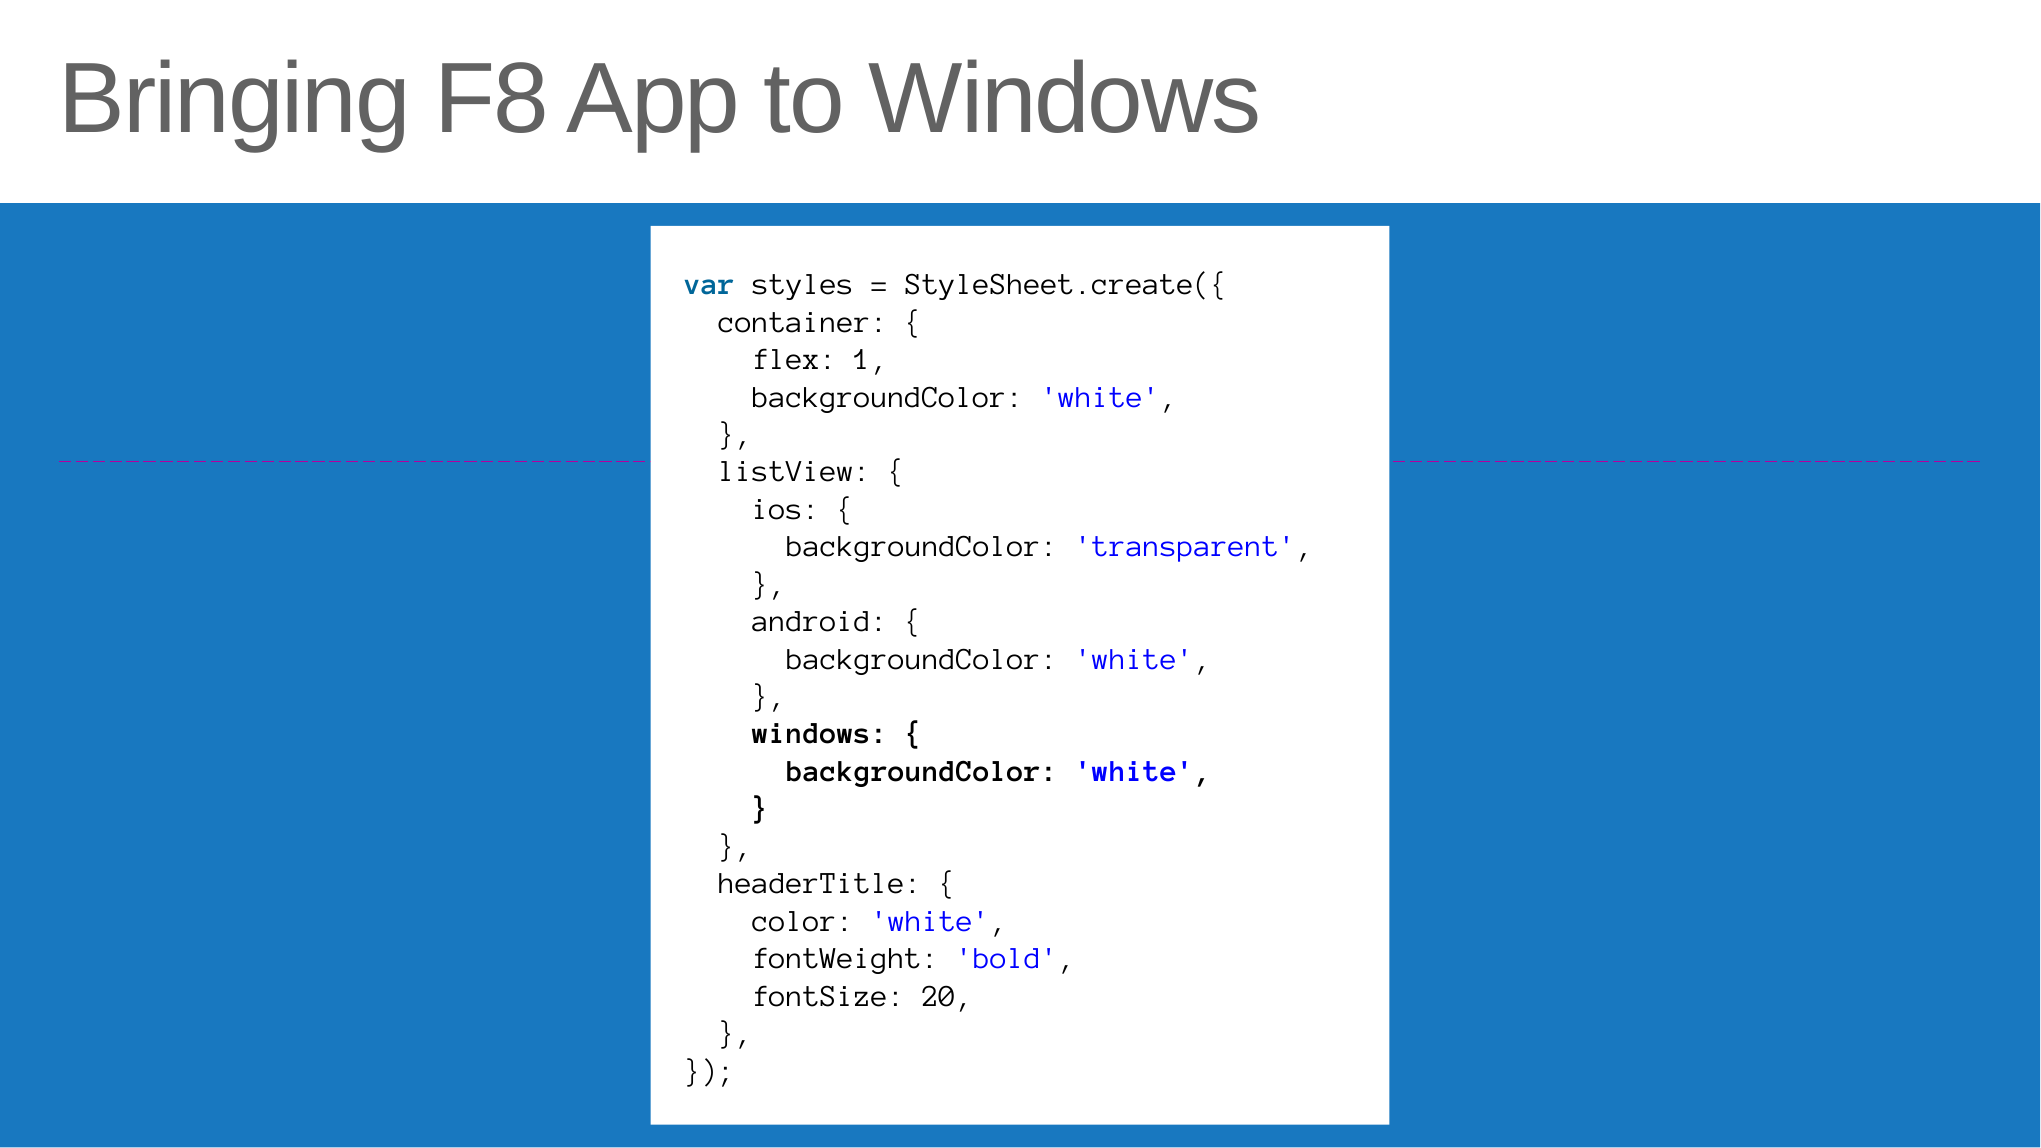

Bringing F8 App to Windows

  var styles = StyleSheet.create({
    container: {
      flex: 1,
      backgroundColor: 'white',
    },
    listView: {
      ios: {
        backgroundColor: 'transparent',
      },
      android: {
        backgroundColor: 'white',
      },
      windows: {
        backgroundColor: 'white',
      }
    },
    headerTitle: {
      color: 'white',
      fontWeight: 'bold',
      fontSize: 20,
    },
  });